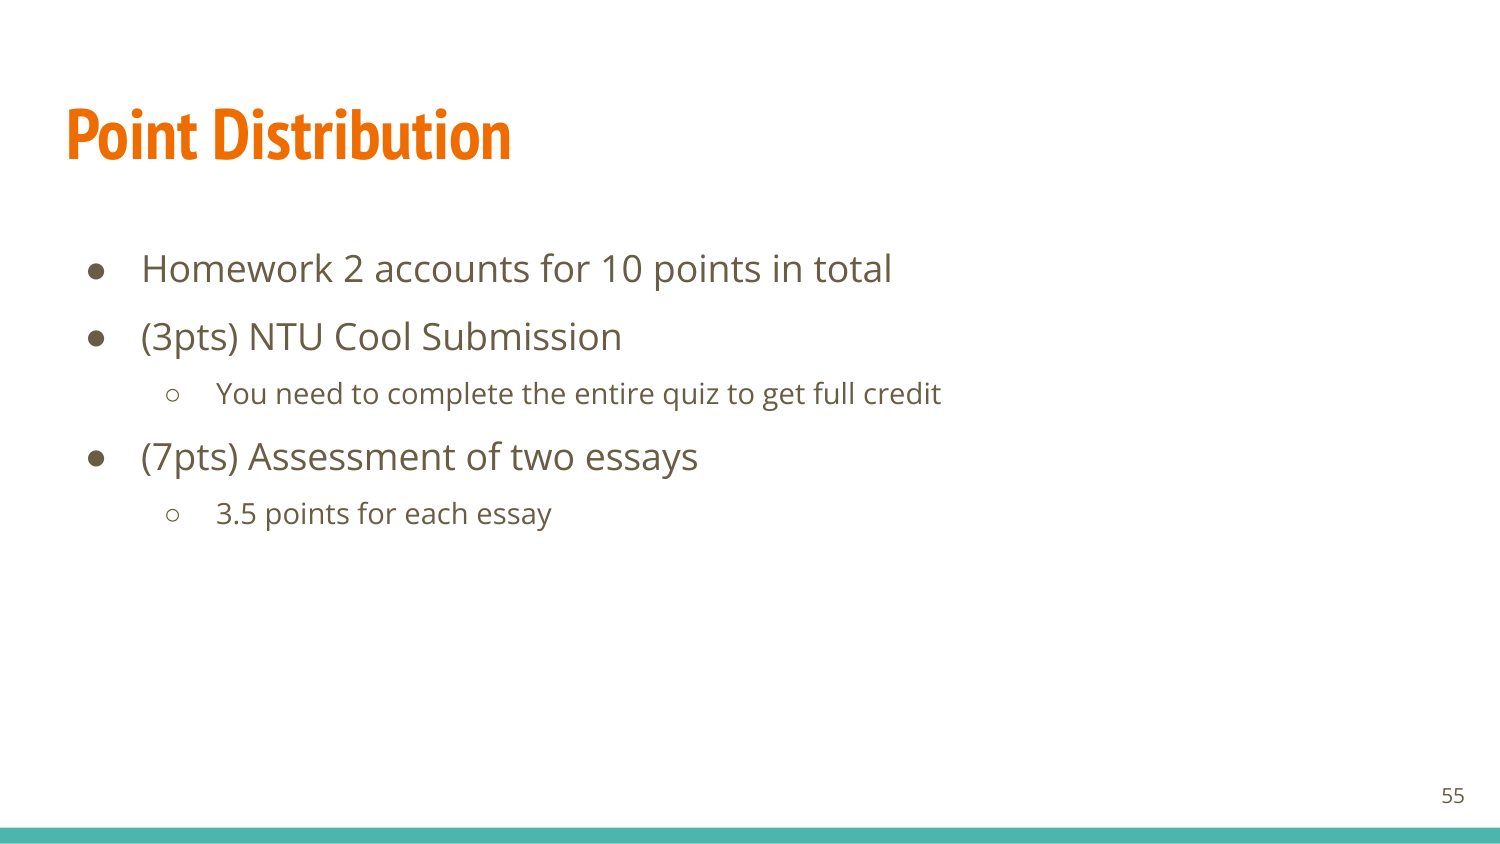

# Point Distribution
Homework 2 accounts for 10 points in total
(3pts) NTU Cool Submission
You need to complete the entire quiz to get full credit
(7pts) Assessment of two essays
3.5 points for each essay
55